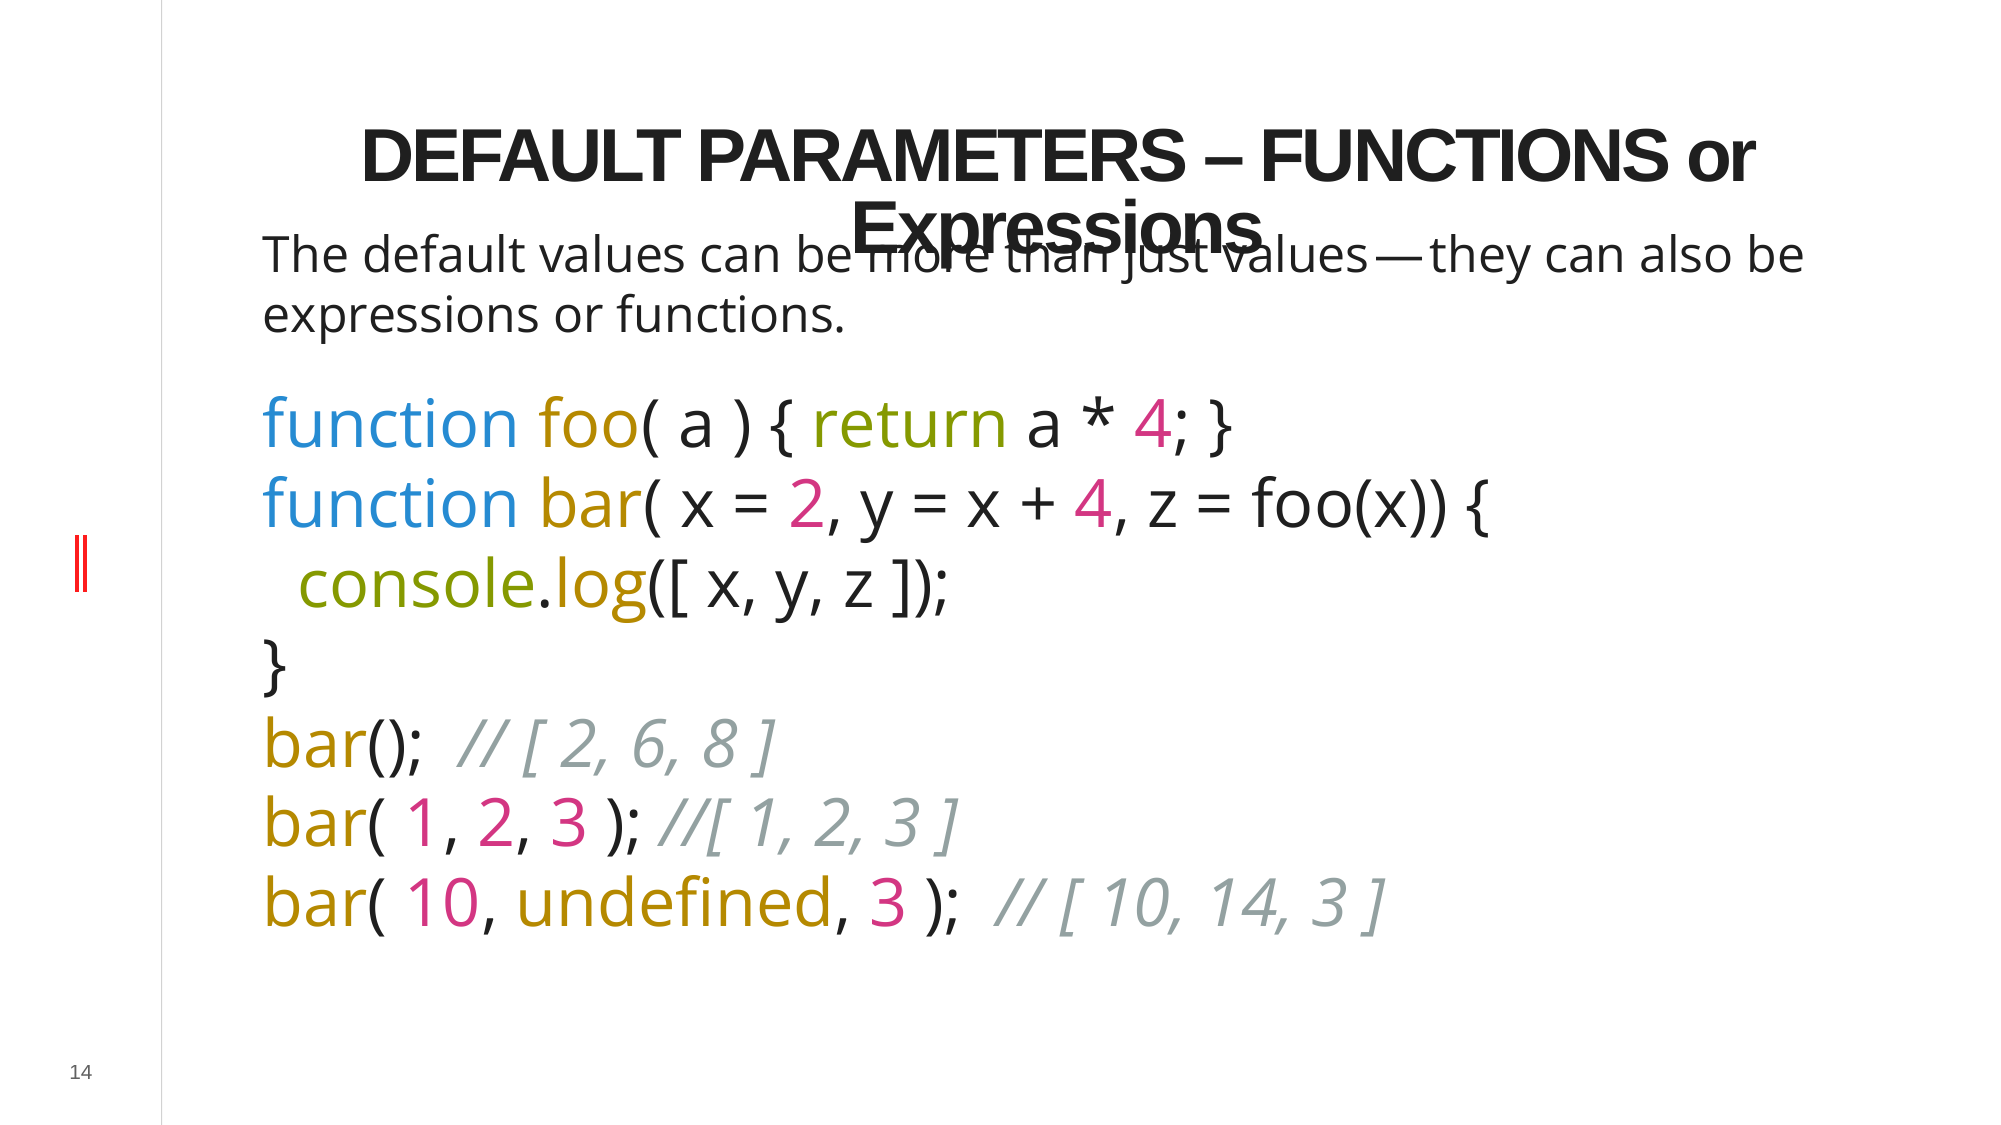

# DEFAULT PARAMETERS – FUNCTIONS or Expressions
The default values can be more than just values — they can also be expressions or functions.
function foo( a ) { return a * 4; }
function bar( x = 2, y = x + 4, z = foo(x)) {
  console.log([ x, y, z ]);
}
bar();  // [ 2, 6, 8 ]
bar( 1, 2, 3 ); //[ 1, 2, 3 ]
bar( 10, undefined, 3 );  // [ 10, 14, 3 ]
14